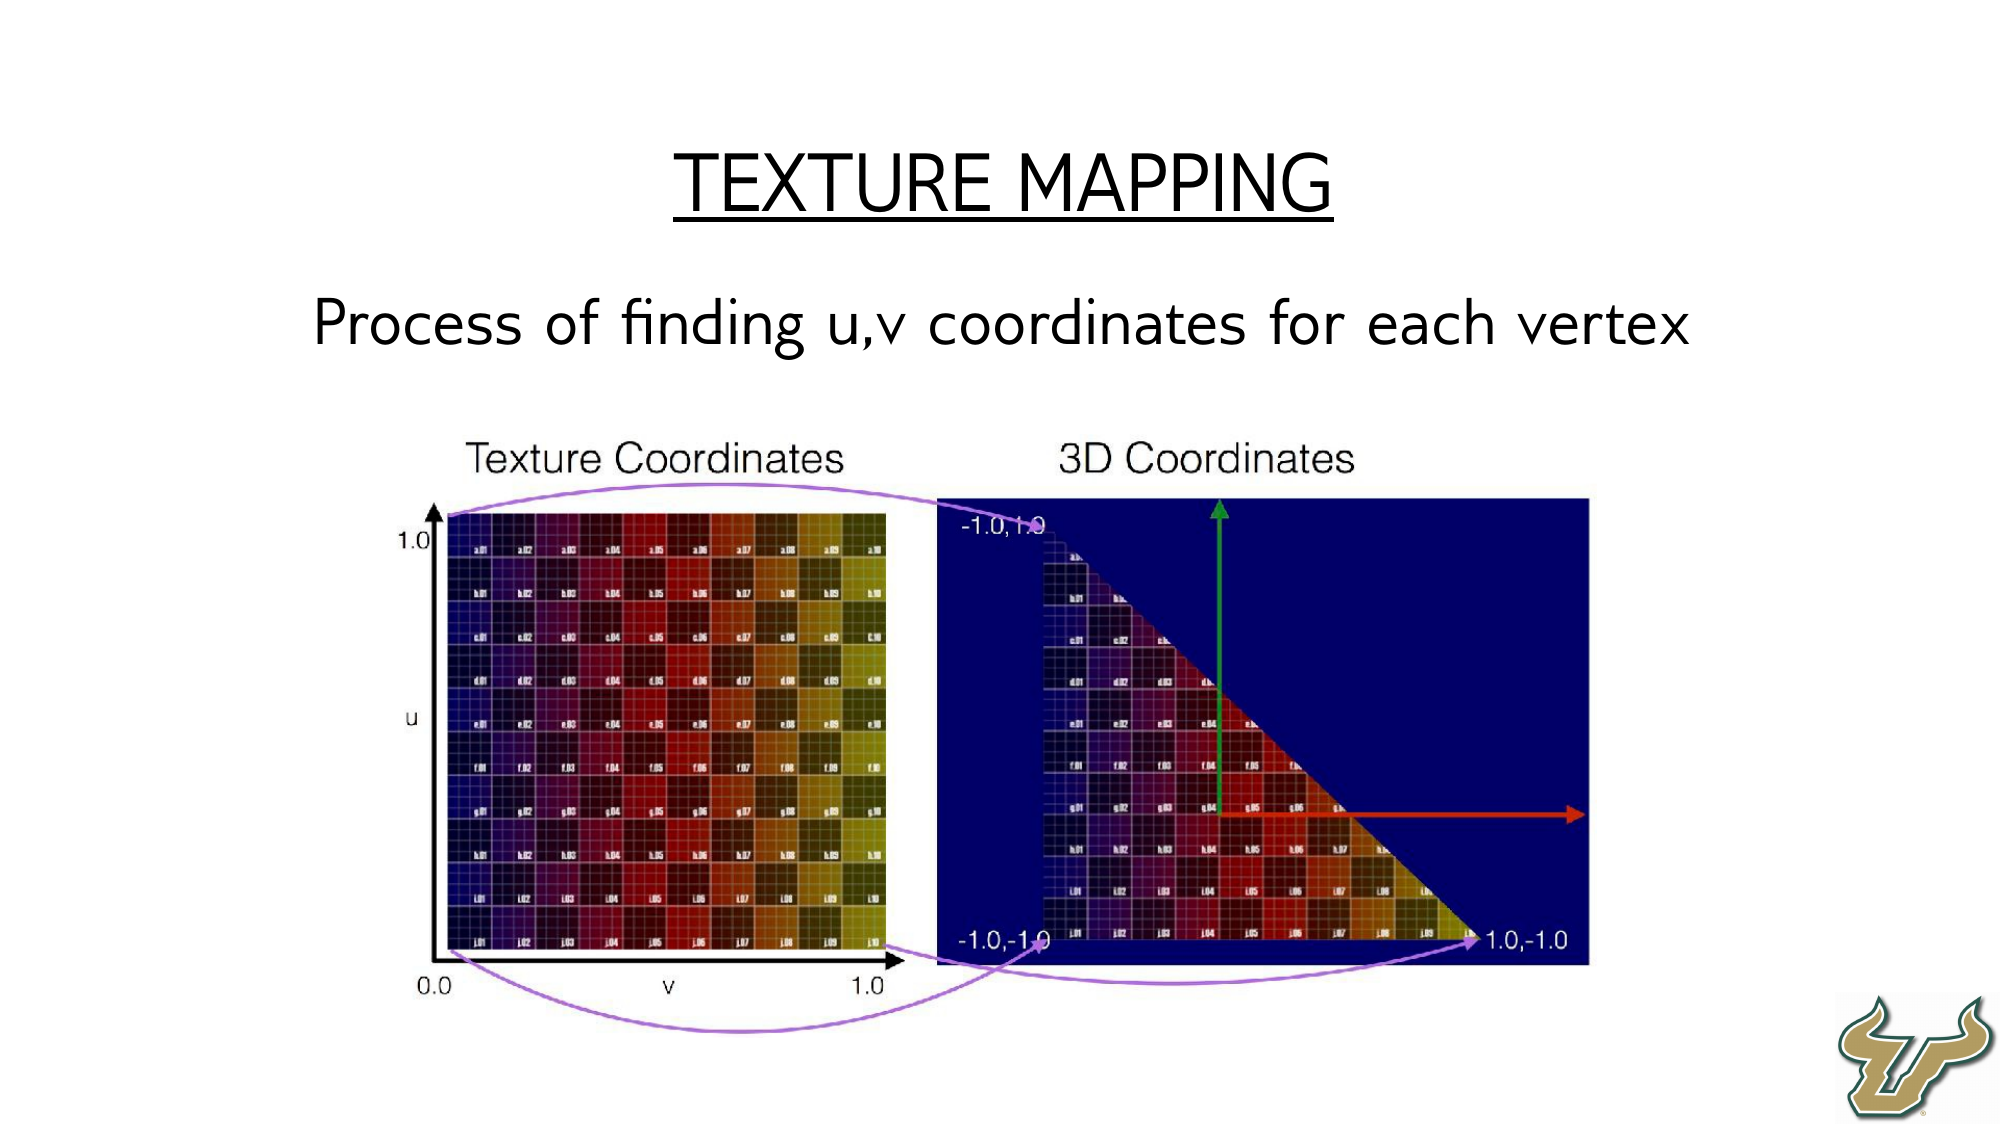

TEXTURE MAPPING
Process of finding u,v coordinates for each vertex

41